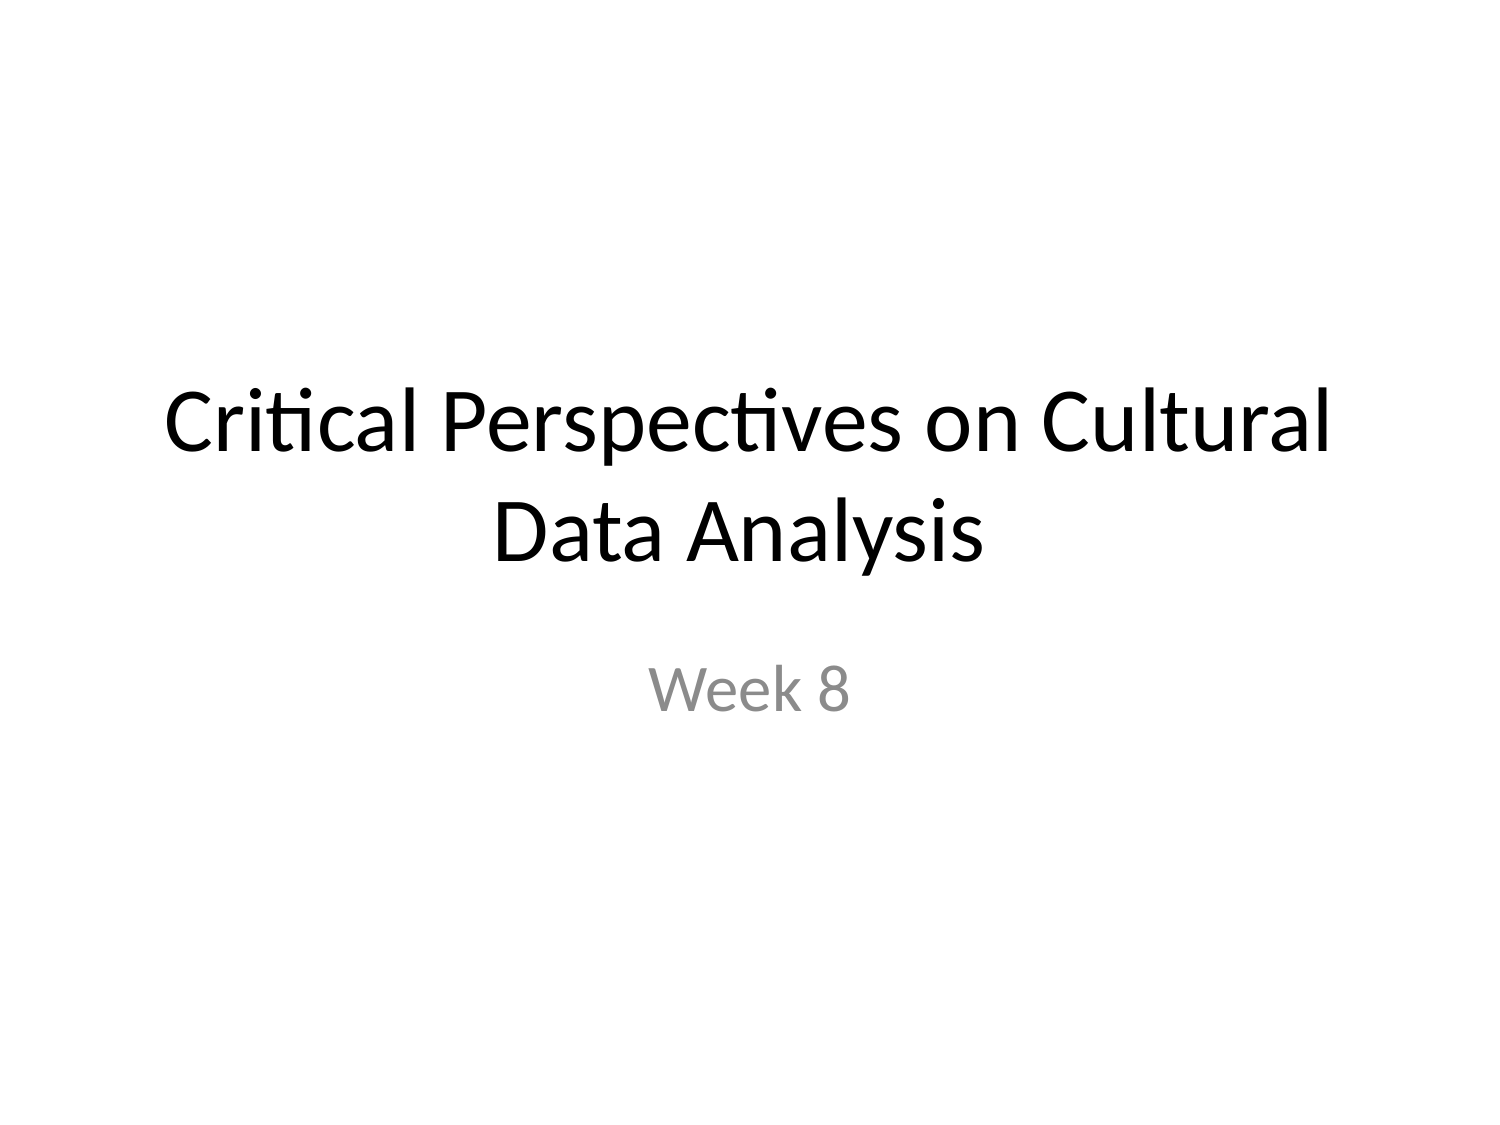

# Critical Perspectives on Cultural Data Analysis
Week 8